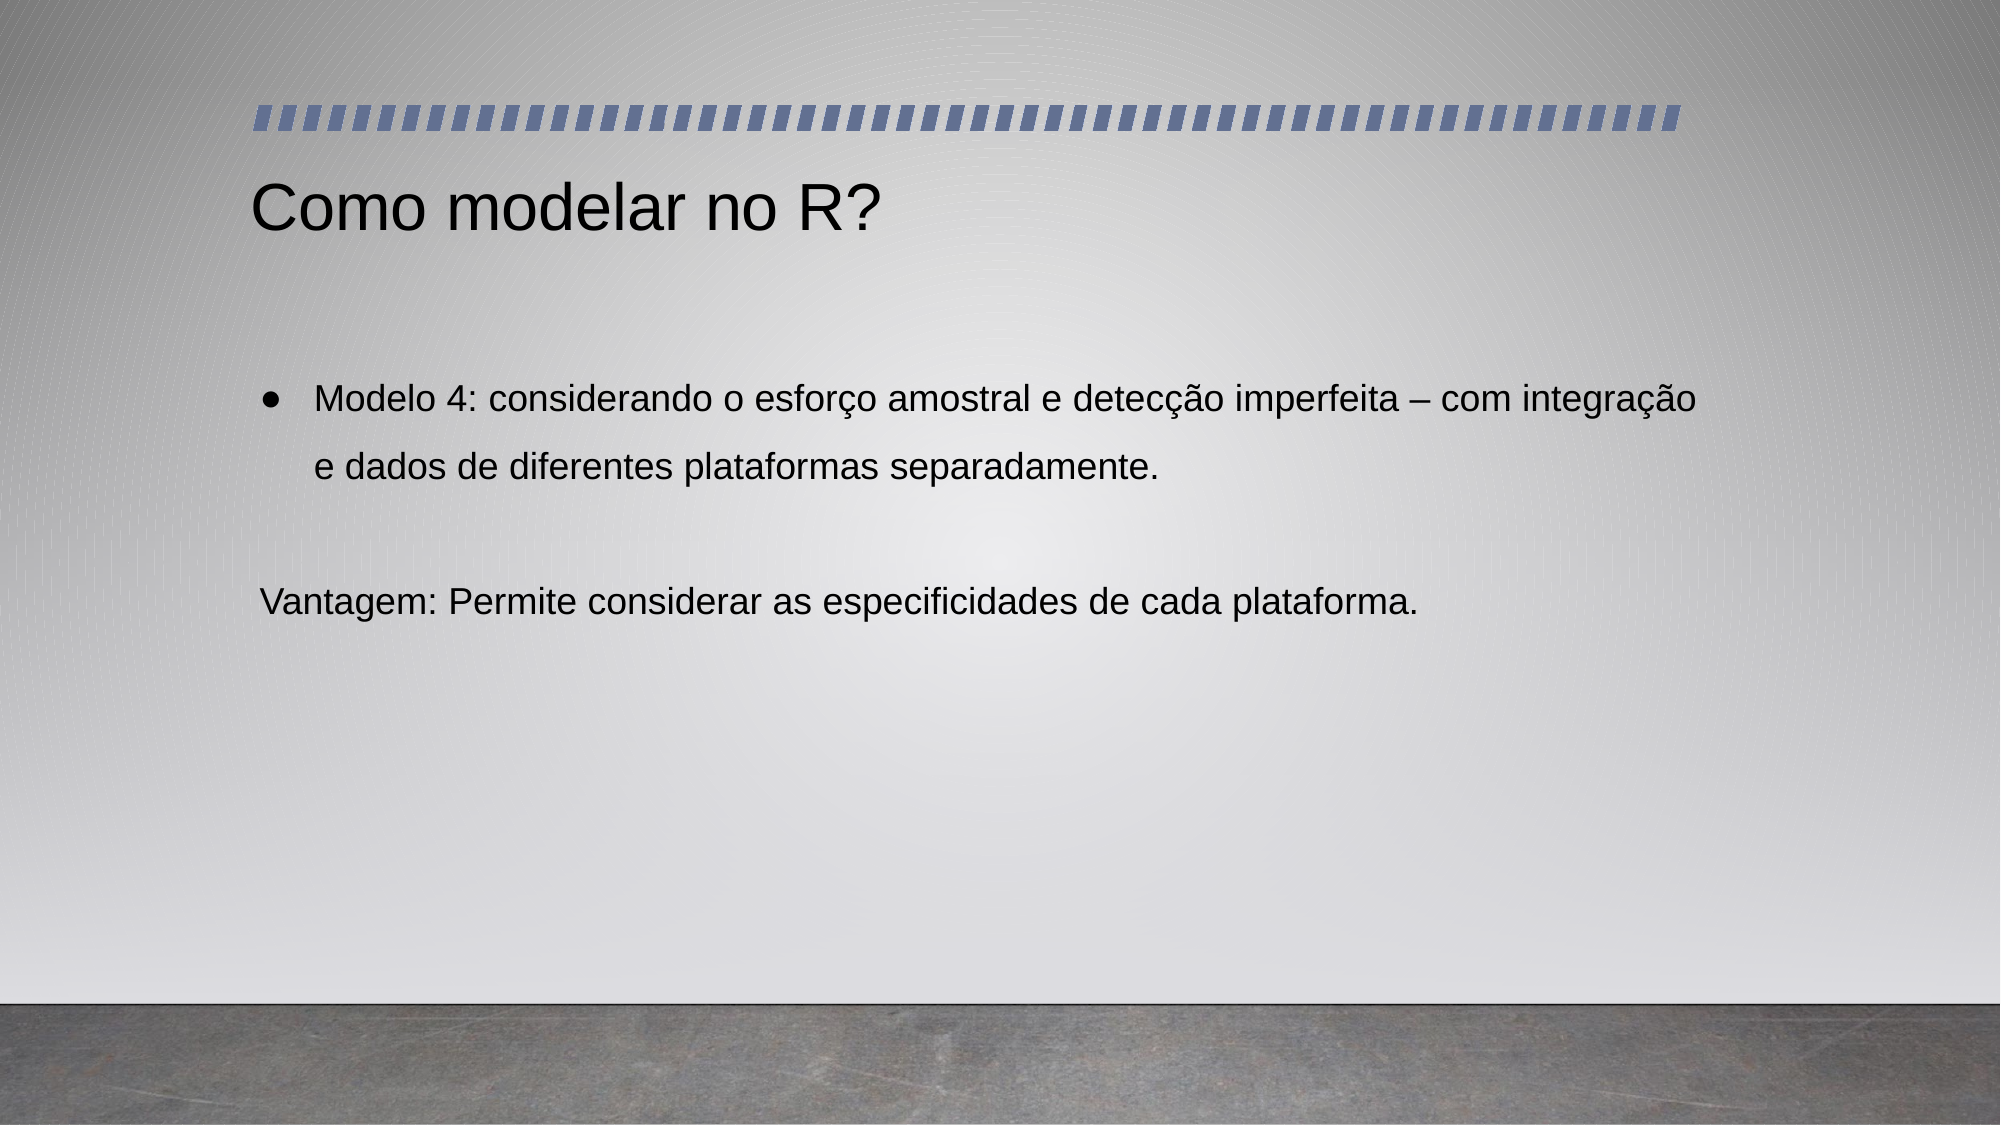

# Como modelar no R?
Modelo 4: considerando o esforço amostral e detecção imperfeita – com integração e dados de diferentes plataformas separadamente.

Vantagem: Permite considerar as especificidades de cada plataforma.